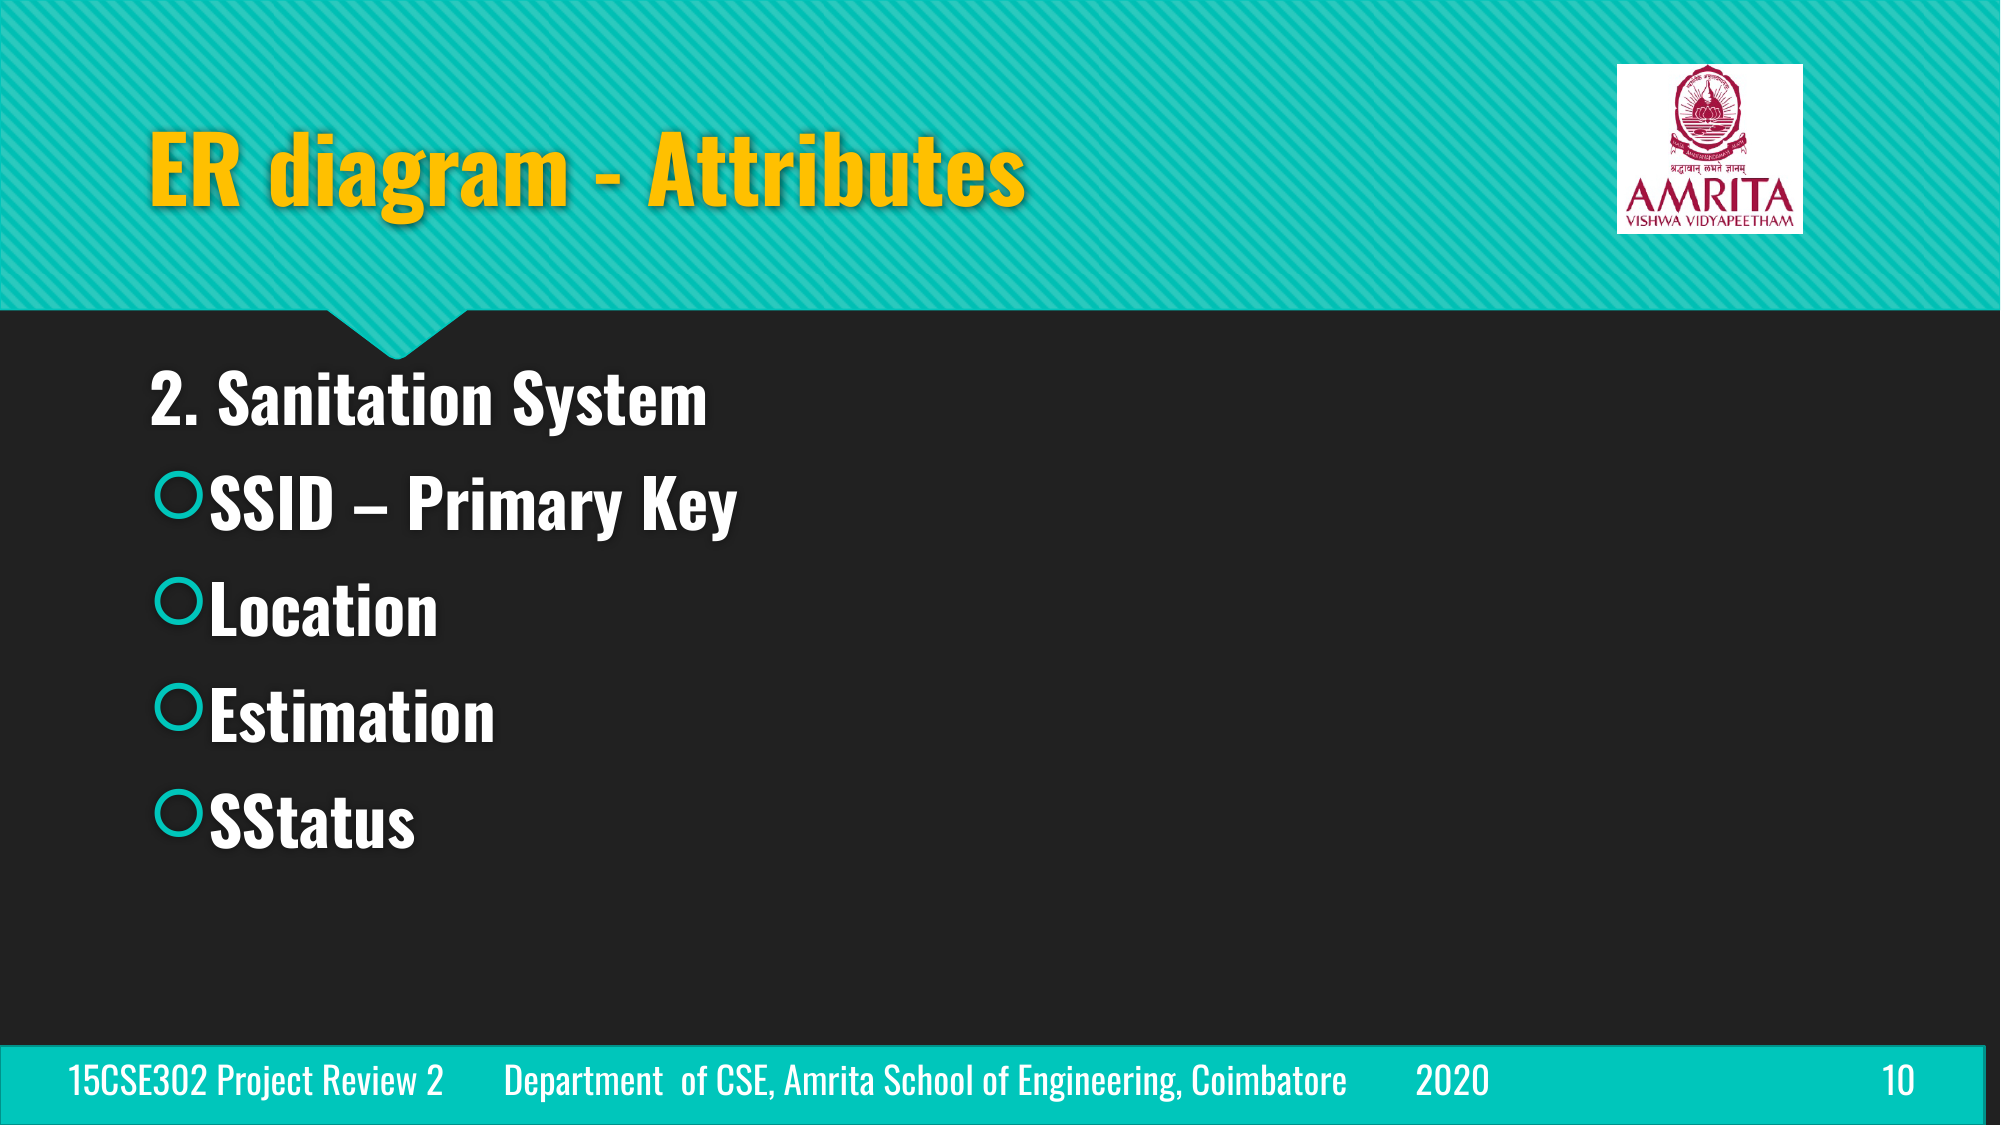

# ER diagram - Attributes
2. Sanitation System
SSID – Primary Key
Location
Estimation
SStatus